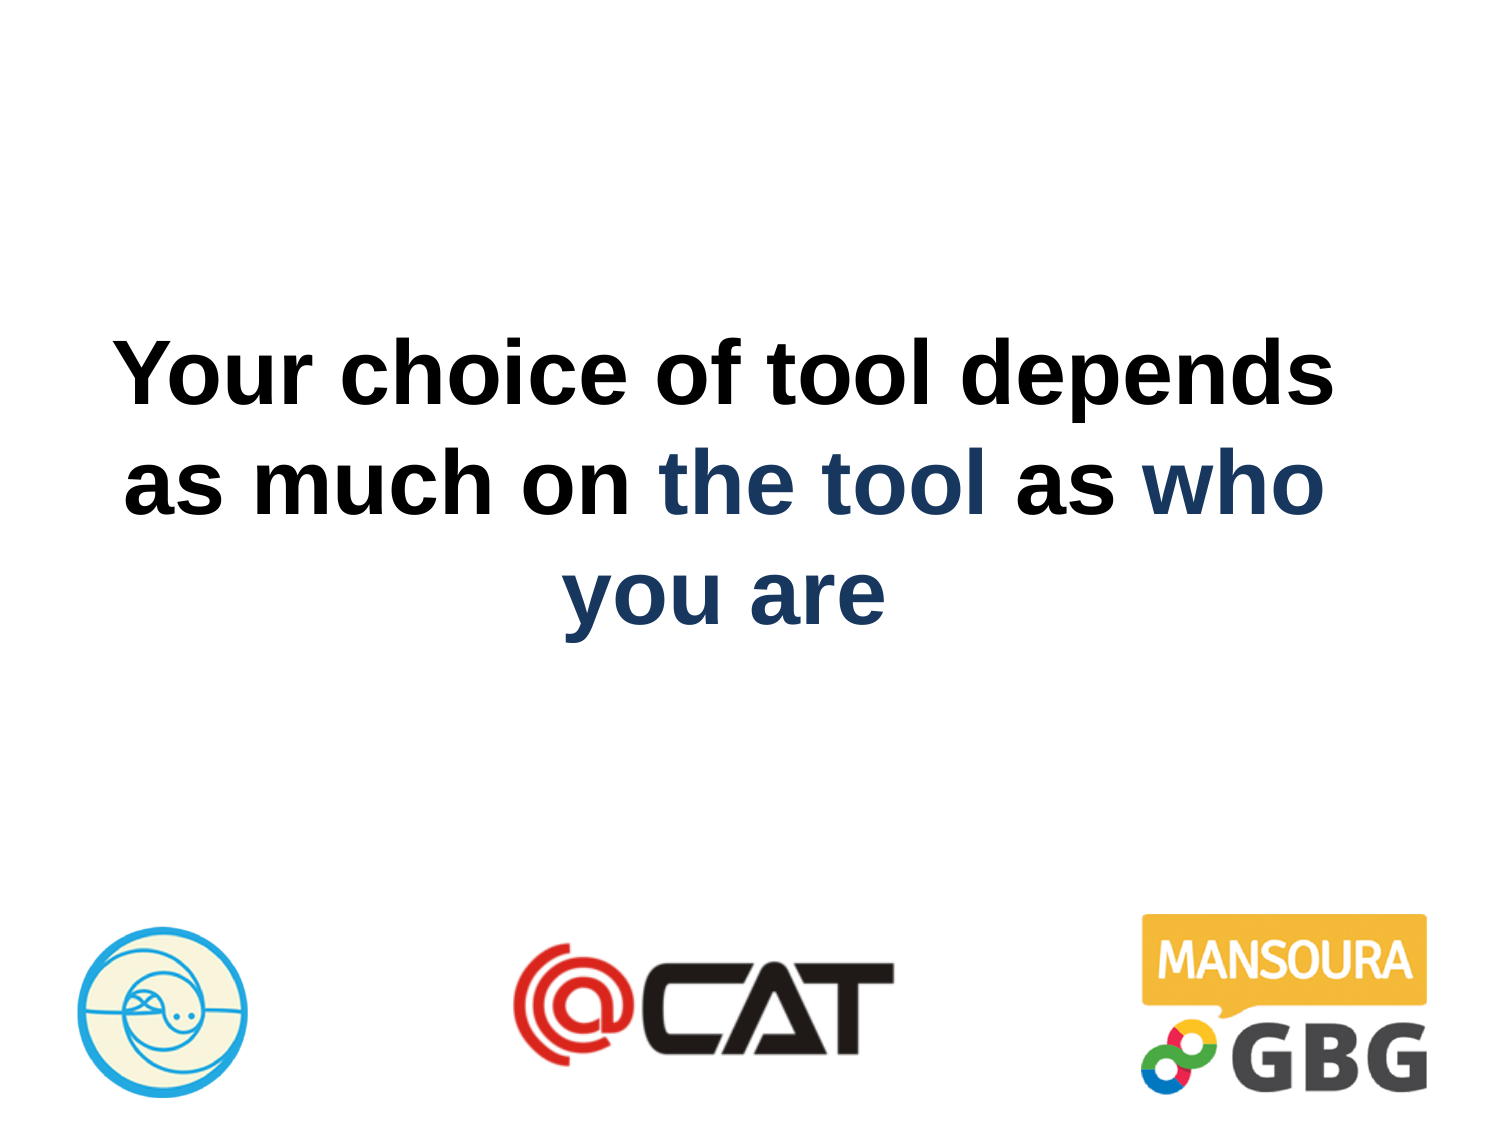

# Your choice of tool depends as much on the tool as who you are